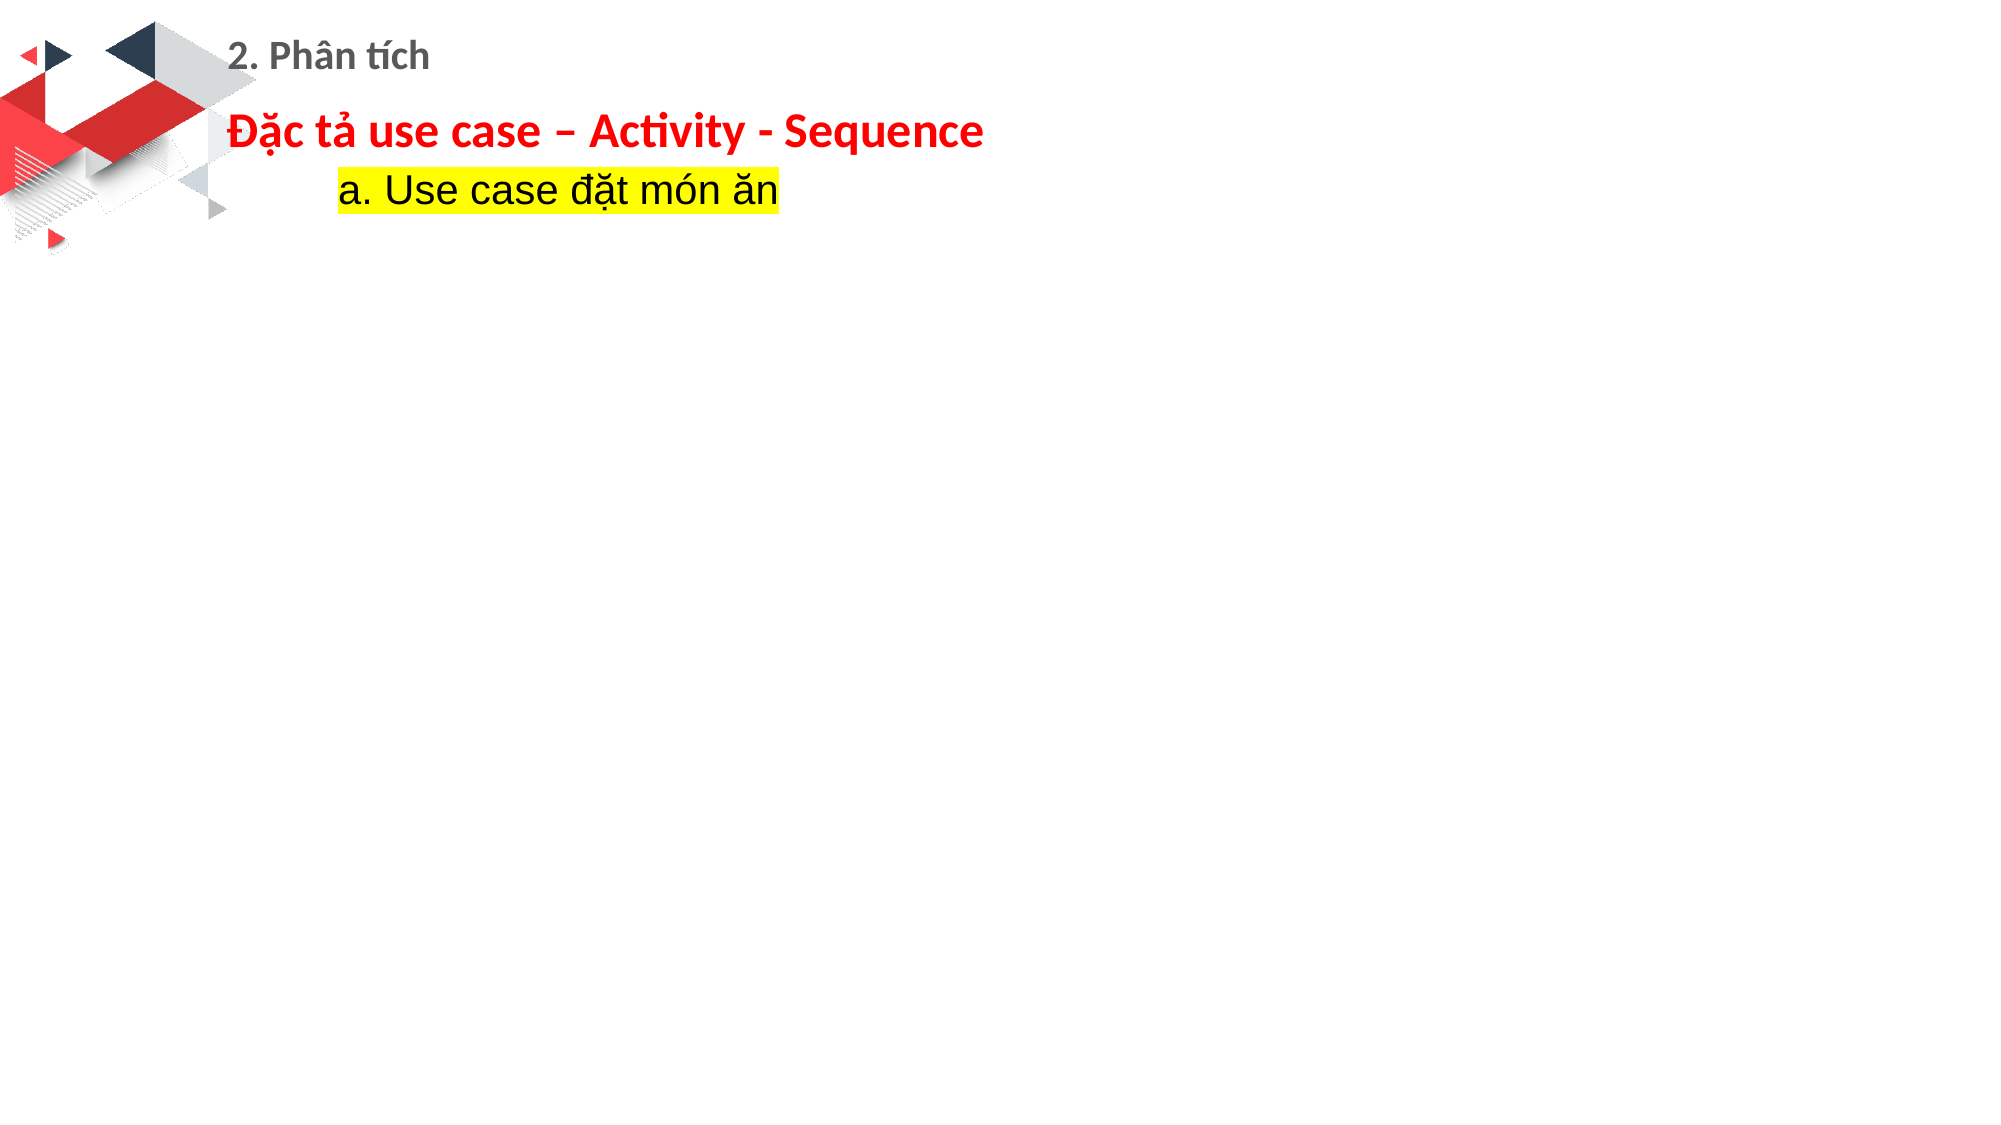

2. Phân tích
Đặc tả use case – Activity - Sequence
a. Use case đặt món ăn